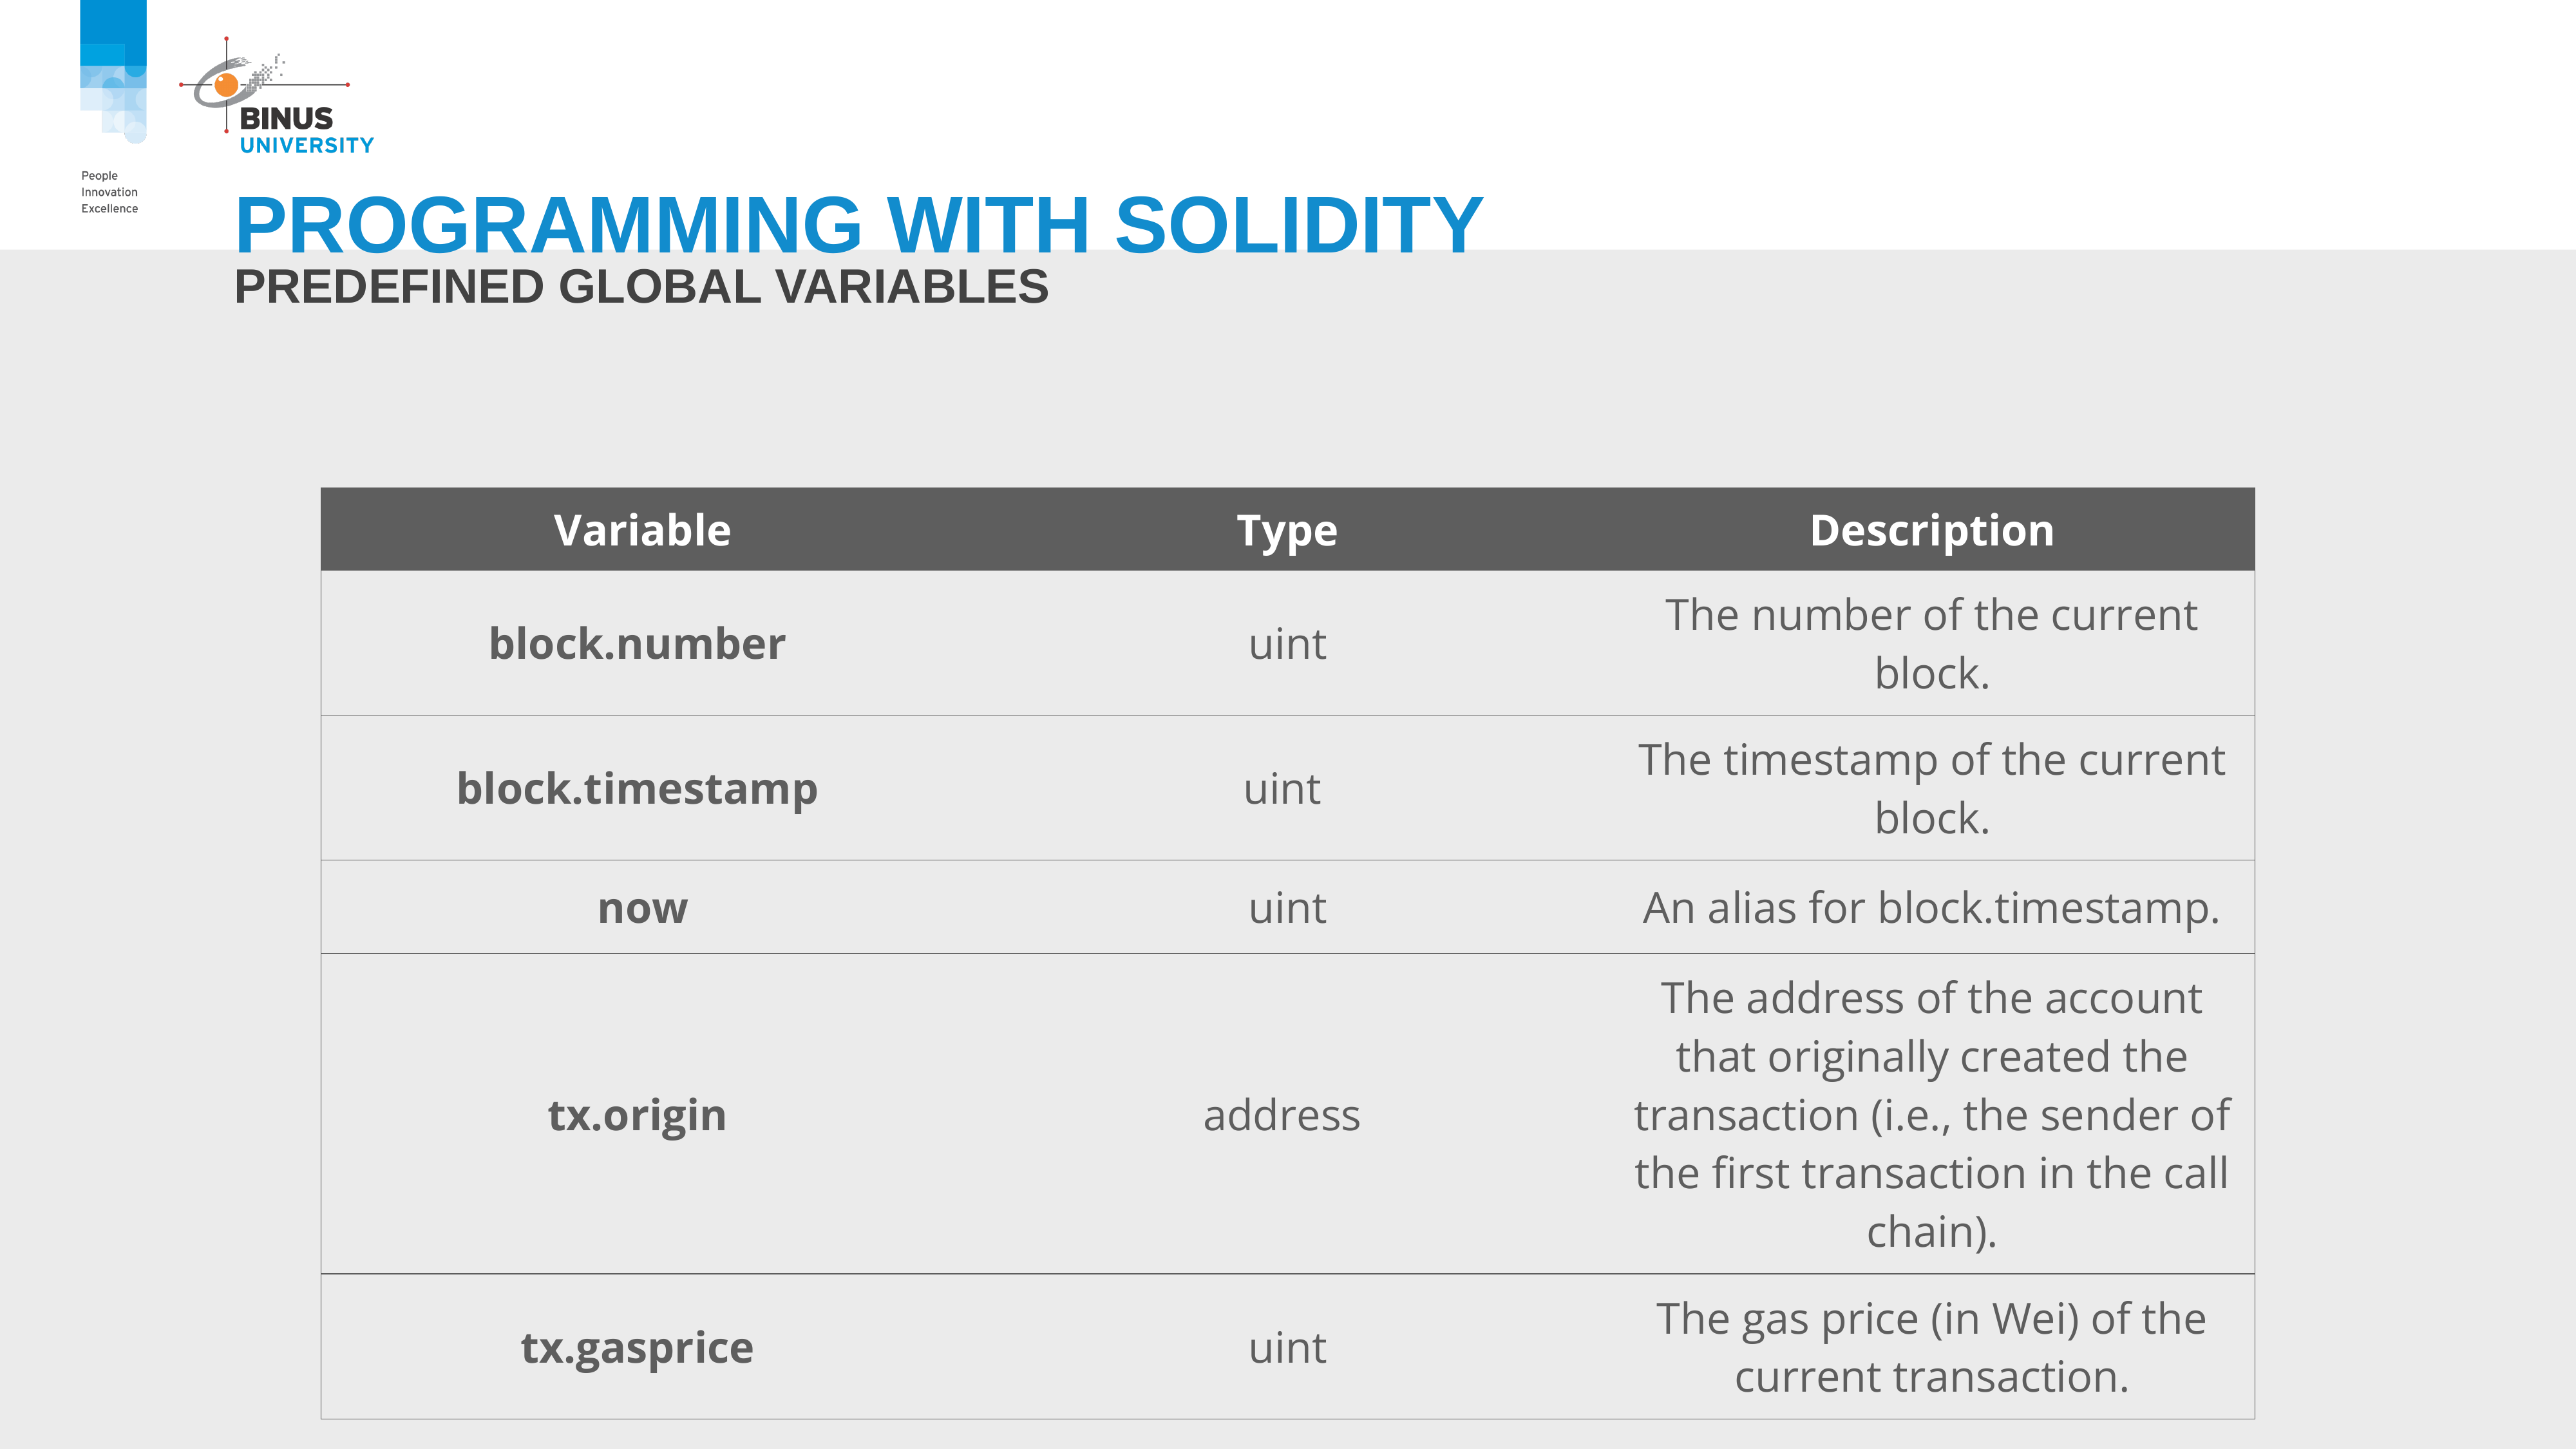

# Programming with solidity
Predefined global variables
| Variable | Type | Description |
| --- | --- | --- |
| block.number | uint | The number of the current block. |
| block.timestamp | uint | The timestamp of the current block. |
| now | uint | An alias for block.timestamp. |
| tx.origin | address | The address of the account that originally created the transaction (i.e., the sender of the first transaction in the call chain). |
| tx.gasprice | uint | The gas price (in Wei) of the current transaction. |